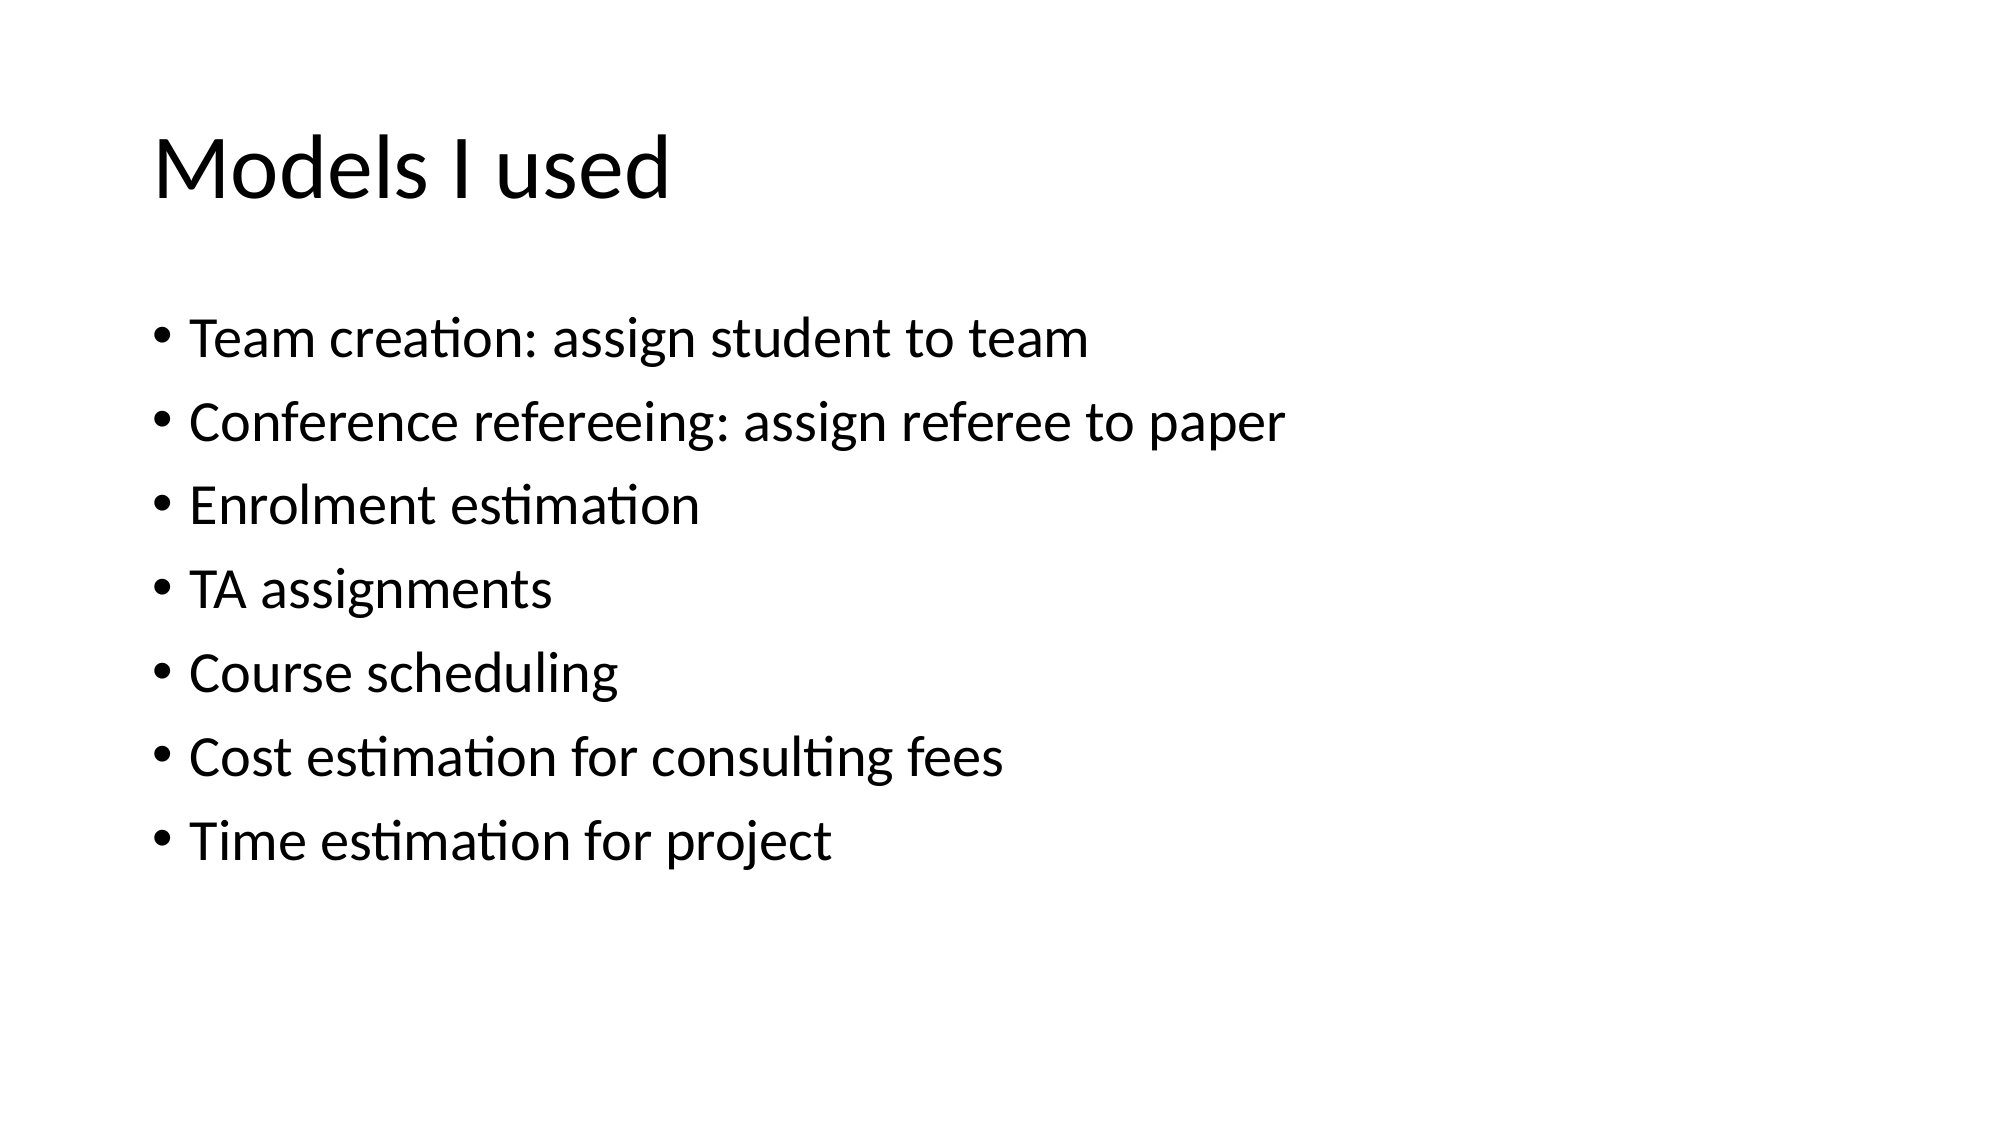

# Models I used
Team creation: assign student to team
Conference refereeing: assign referee to paper
Enrolment estimation
TA assignments
Course scheduling
Cost estimation for consulting fees
Time estimation for project